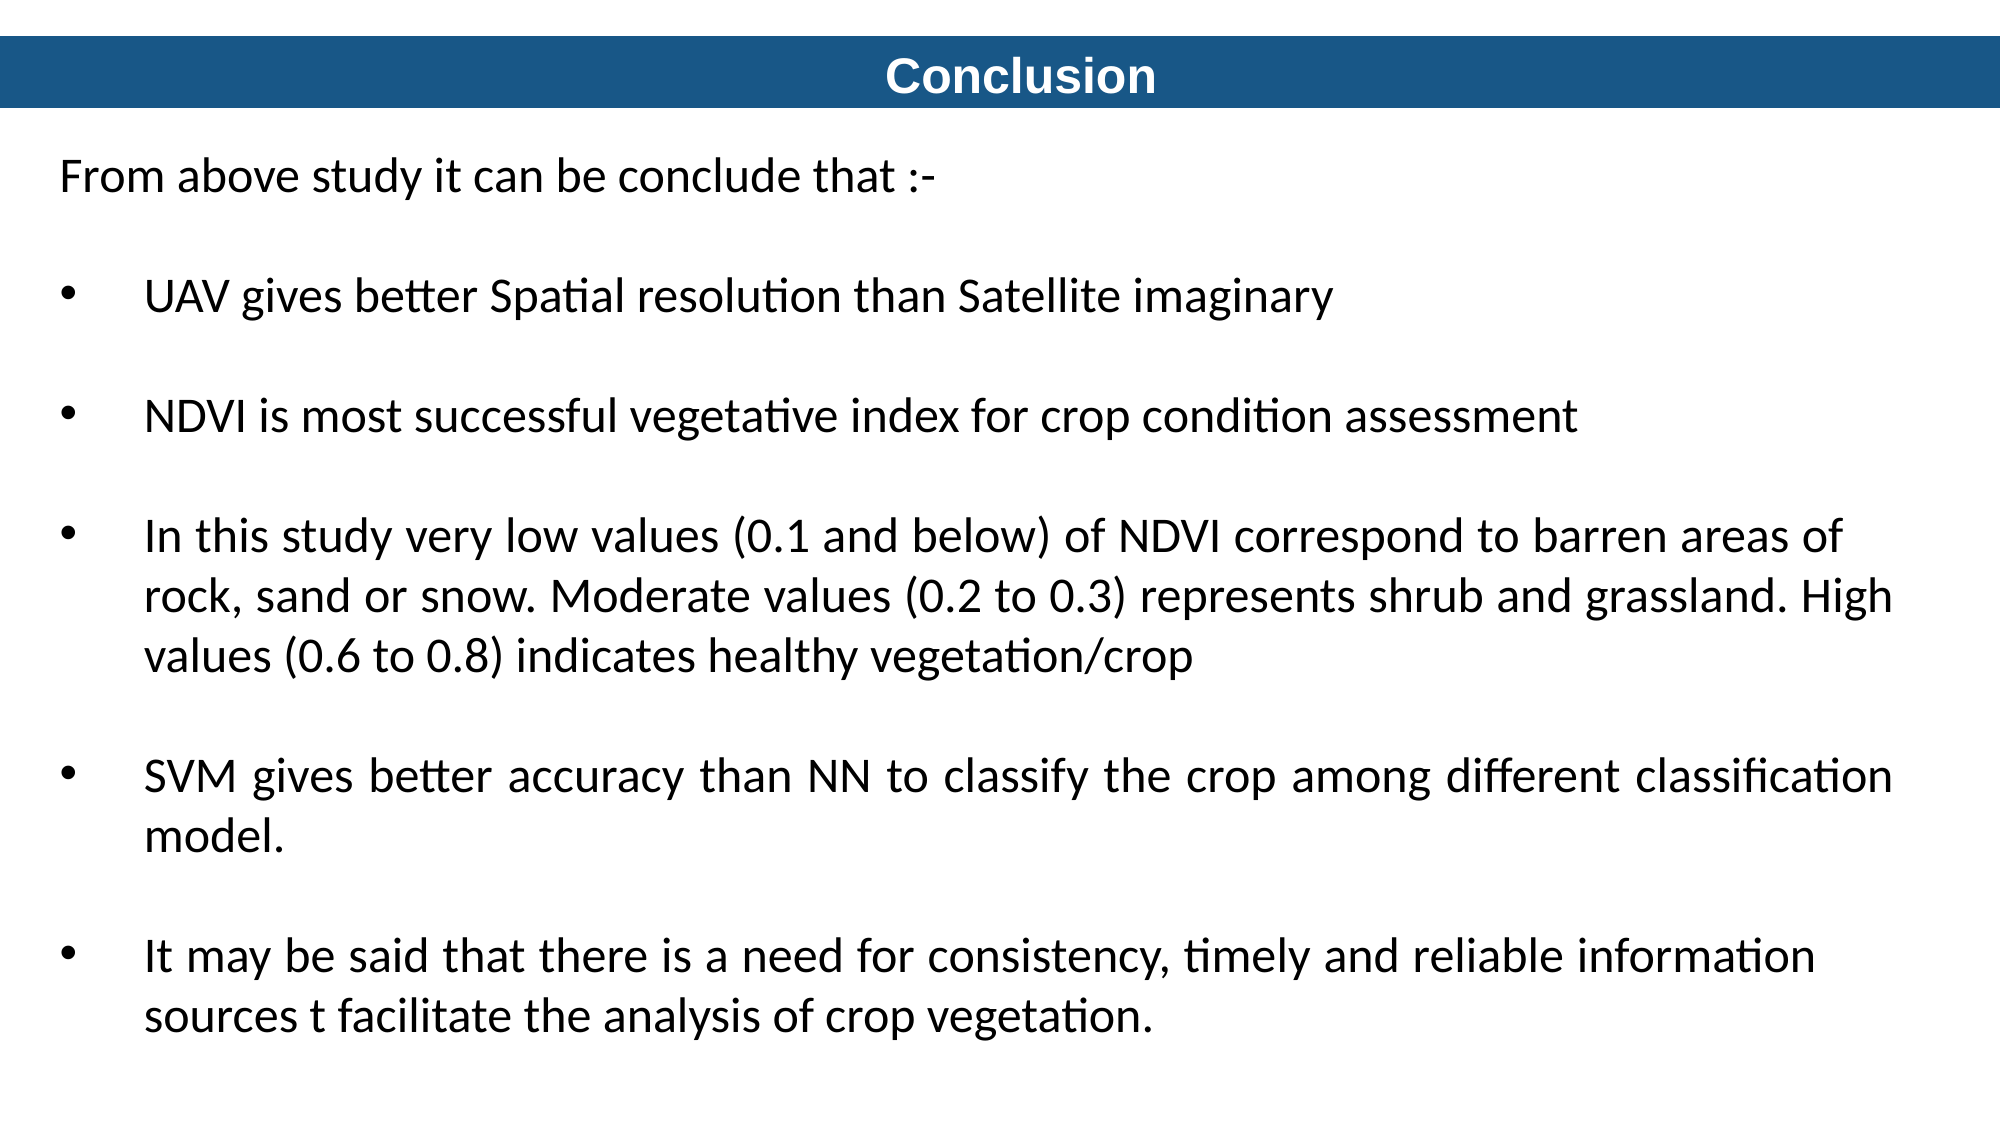

Conclusion

From above study it can be conclude that :-

UAV gives better Spatial resolution than Satellite imaginary

NDVI is most successful vegetative index for crop condition assessment

In this study very low values (0.1 and below) of NDVI correspond to barren areas of     rock, sand or snow. Moderate values (0.2 to 0.3) represents shrub and grassland. High values (0.6 to 0.8) indicates healthy vegetation/crop

SVM gives better accuracy than NN to classify the crop among different classification model.

It may be said that there is a need for consistency, timely and reliable information       sources t facilitate the analysis of crop vegetation.